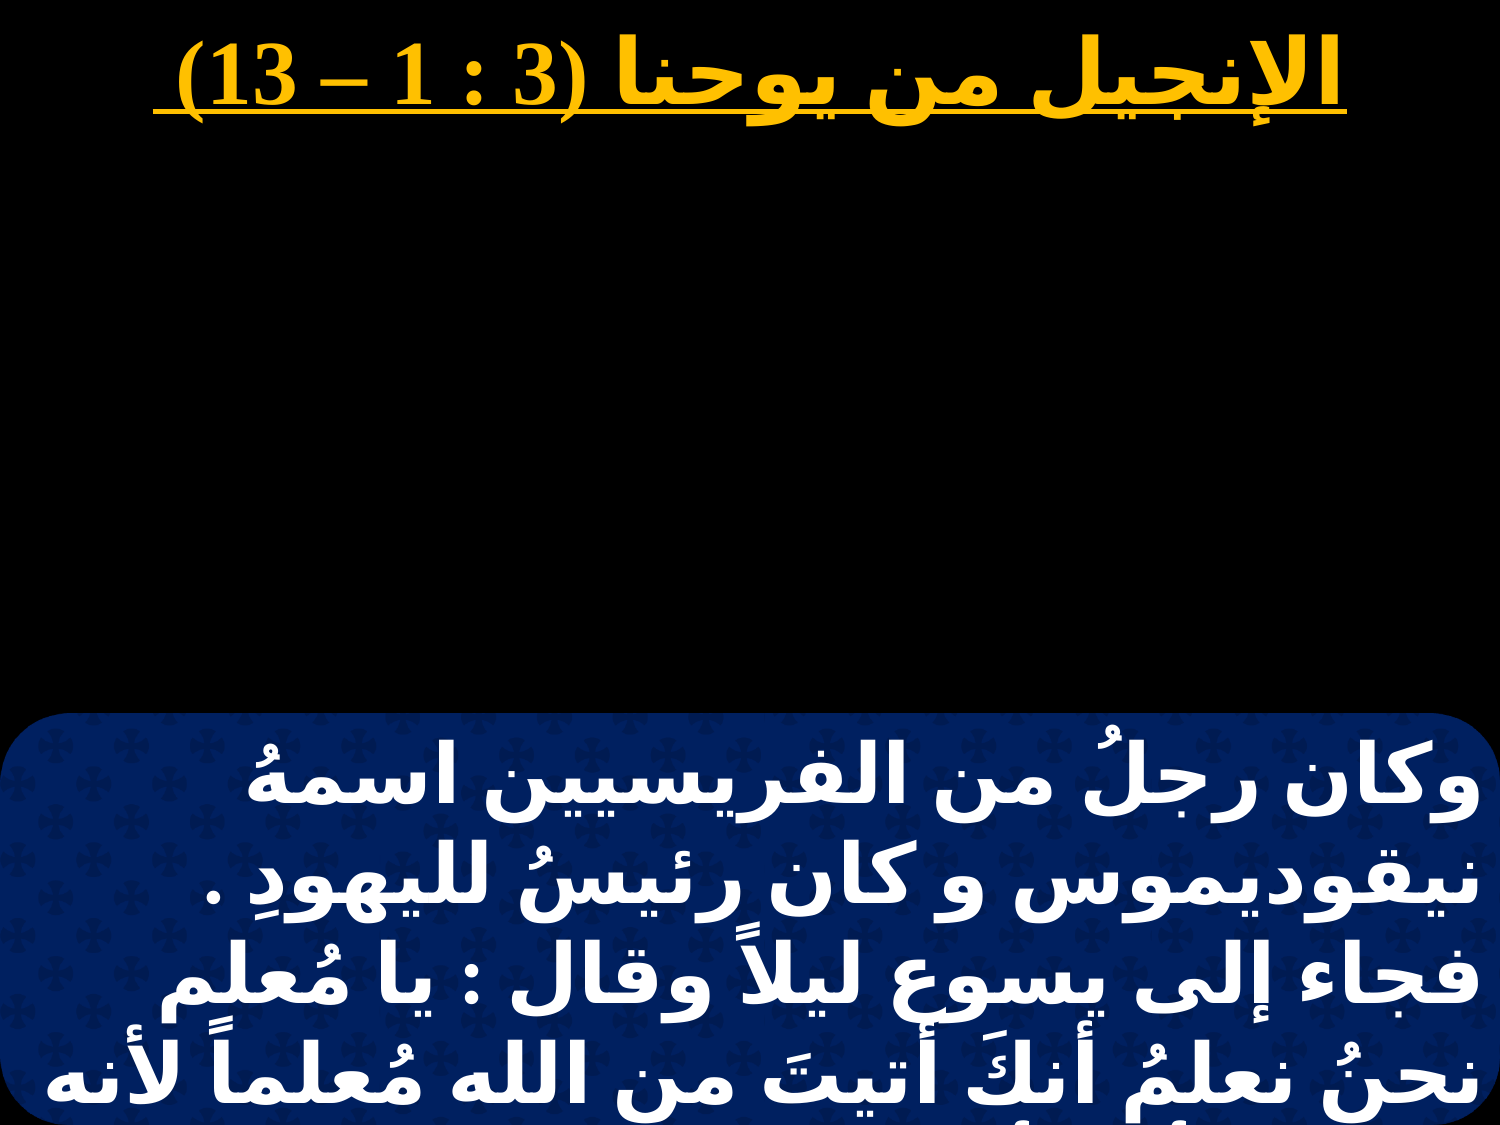

الإنجيل من يوحنا (3 : 1 – 13)
وكان رجلُ من الفريسيين اسمهُ نيقوديموس و كان رئيسُ لليهودِ . فجاء إلى يسوع ليلاً وقال : يا مُعلم نحنُ نعلمُ أنكَ أتيتَ من الله مُعلماً لأنه لا يقدرُ أحدُ أن يَعملَ هذه الآيات التى أنت تعملُها ما لم يكُن الله معه.